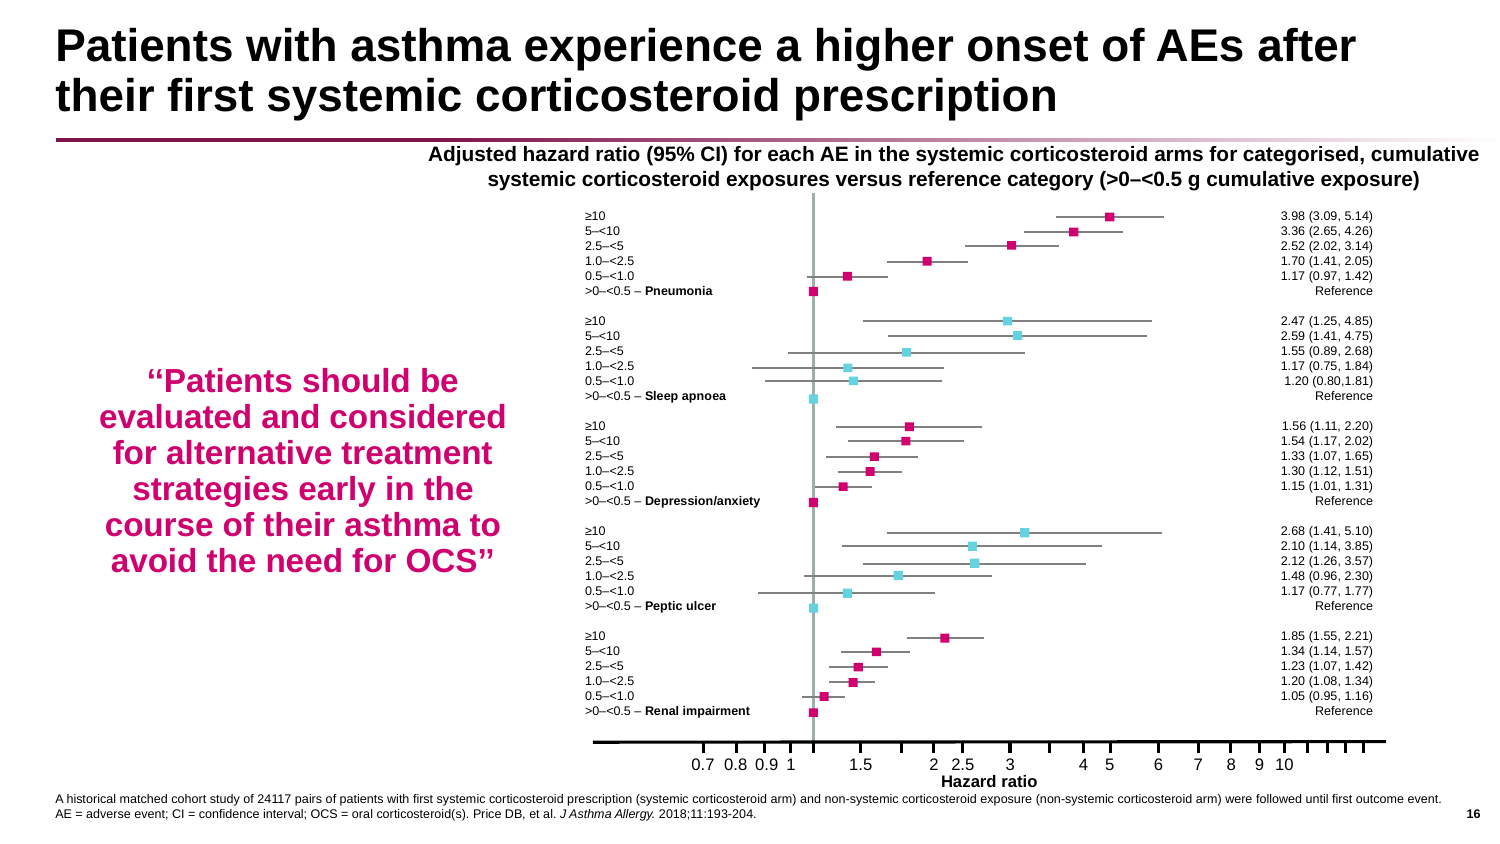

# Patients with asthma experience a higher onset of AEs after their first systemic corticosteroid prescription
Adjusted hazard ratio (95% CI) for each AE in the systemic corticosteroid arms for categorised, cumulative systemic corticosteroid exposures versus reference category (>0–<0.5 g cumulative exposure)
|  |  |  |  |
| --- | --- | --- | --- |
|  | ≥10 |  | 3.98 (3.09, 5.14) |
|  | 5–<10 |  | 3.36 (2.65, 4.26) |
|  | 2.5–<5 |  | 2.52 (2.02, 3.14) |
|  | 1.0–<2.5 |  | 1.70 (1.41, 2.05) |
|  | 0.5–<1.0 |  | 1.17 (0.97, 1.42) |
|  | >0–<0.5 – Pneumonia |  | Reference |
|  |  |  |  |
|  | ≥10 |  | 2.47 (1.25, 4.85) |
|  | 5–<10 |  | 2.59 (1.41, 4.75) |
|  | 2.5–<5 |  | 1.55 (0.89, 2.68) |
|  | 1.0–<2.5 |  | 1.17 (0.75, 1.84) |
|  | 0.5–<1.0 |  | 1.20 (0.80,1.81) |
|  | >0–<0.5 – Sleep apnoea |  | Reference |
|  |  |  |  |
|  | ≥10 |  | 1.56 (1.11, 2.20) |
|  | 5–<10 |  | 1.54 (1.17, 2.02) |
|  | 2.5–<5 |  | 1.33 (1.07, 1.65) |
|  | 1.0–<2.5 |  | 1.30 (1.12, 1.51) |
|  | 0.5–<1.0 |  | 1.15 (1.01, 1.31) |
|  | >0–<0.5 – Depression/anxiety |  | Reference |
|  |  |  |  |
|  | ≥10 |  | 2.68 (1.41, 5.10) |
|  | 5–<10 |  | 2.10 (1.14, 3.85) |
|  | 2.5–<5 |  | 2.12 (1.26, 3.57) |
|  | 1.0–<2.5 |  | 1.48 (0.96, 2.30) |
|  | 0.5–<1.0 |  | 1.17 (0.77, 1.77) |
|  | >0–<0.5 – Peptic ulcer |  | Reference |
|  |  |  |  |
|  | ≥10 |  | 1.85 (1.55, 2.21) |
|  | 5–<10 |  | 1.34 (1.14, 1.57) |
|  | 2.5–<5 |  | 1.23 (1.07, 1.42) |
|  | 1.0–<2.5 |  | 1.20 (1.08, 1.34) |
|  | 0.5–<1.0 |  | 1.05 (0.95, 1.16) |
|  | >0–<0.5 – Renal impairment |  | Reference |

‘‘Patients should be evaluated and considered for alternative treatment strategies early in the course of their asthma to avoid the need for OCS’’

1
0.7
0.8
0.9
1.5
2
2.5
3
4
5
6
7
8
9
10
Hazard ratio
A historical matched cohort study of 24117 pairs of patients with first systemic corticosteroid prescription (systemic corticosteroid arm) and non-systemic corticosteroid exposure (non-systemic corticosteroid arm) were followed until first outcome event.
AE = adverse event; CI = confidence interval; OCS = oral corticosteroid(s). Price DB, et al. J Asthma Allergy. 2018;11:193-204.
16